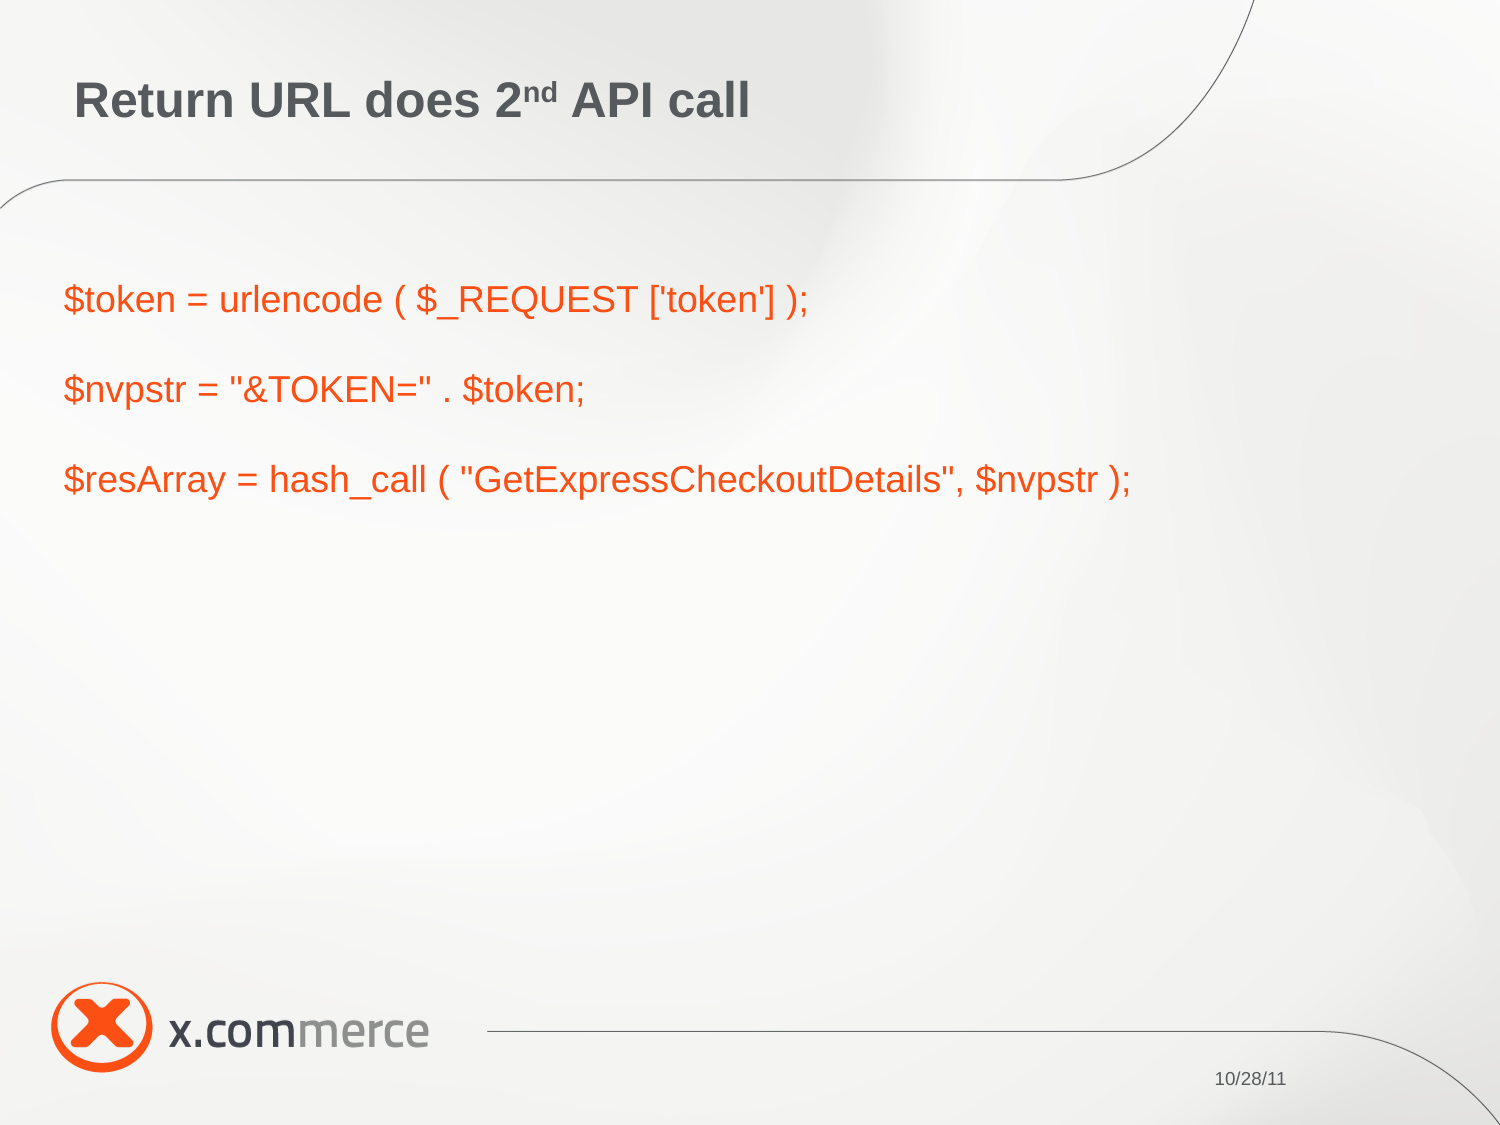

# Return URL does 2nd API call
$token = urlencode ( $_REQUEST ['token'] );

$nvpstr = "&TOKEN=" . $token;

$resArray = hash_call ( "GetExpressCheckoutDetails", $nvpstr );
10/28/11